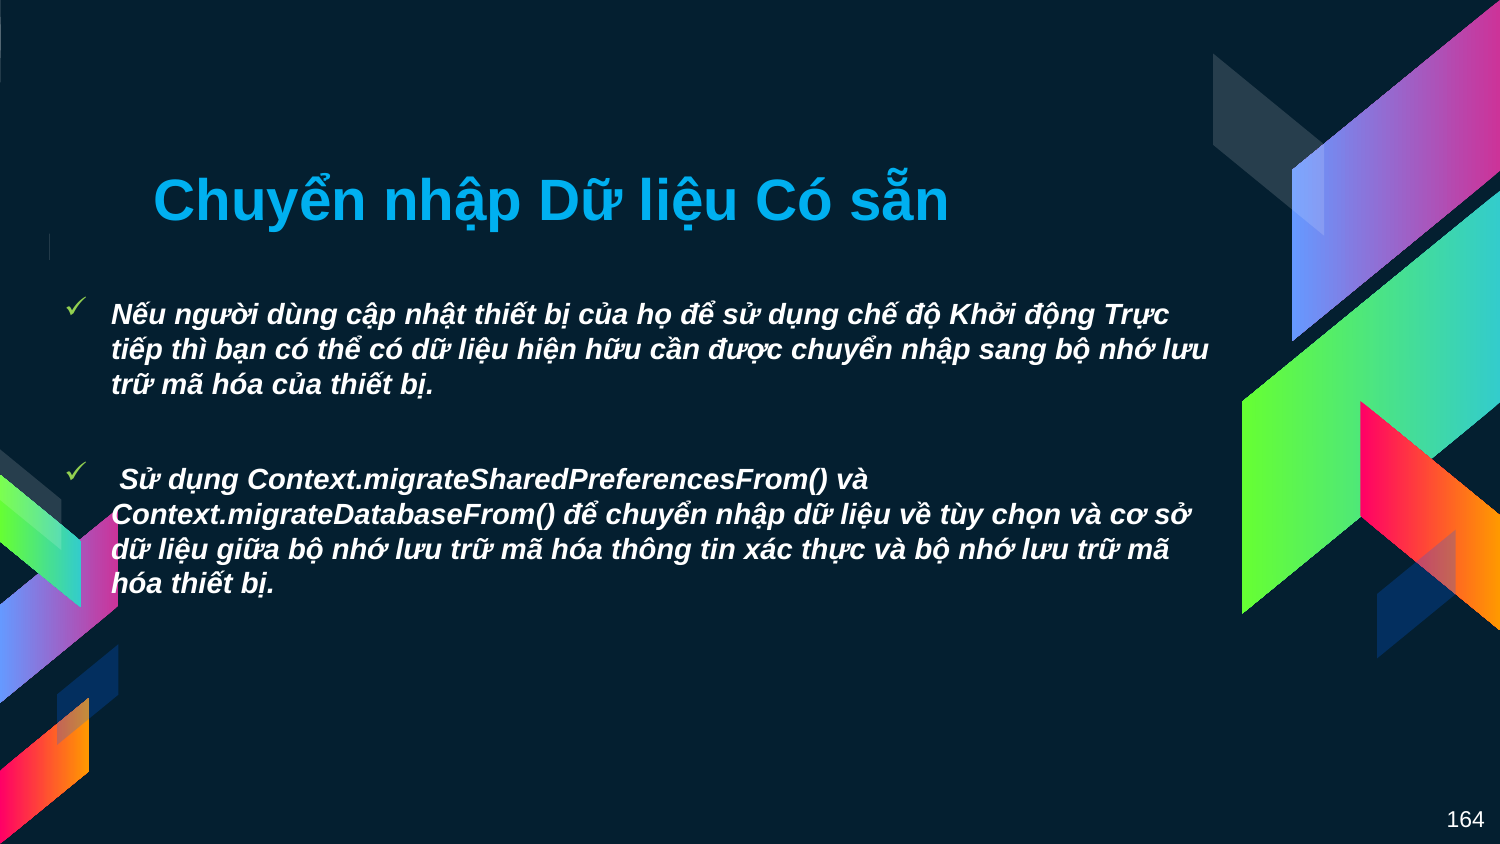

# Chuyển nhập Dữ liệu Có sẵn

Nếu người dùng cập nhật thiết bị của họ để sử dụng chế độ Khởi động Trực tiếp thì bạn có thể có dữ liệu hiện hữu cần được chuyển nhập sang bộ nhớ lưu trữ mã hóa của thiết bị.

 Sử dụng Context.migrateSharedPreferencesFrom() và Context.migrateDatabaseFrom() để chuyển nhập dữ liệu về tùy chọn và cơ sở dữ liệu giữa bộ nhớ lưu trữ mã hóa thông tin xác thực và bộ nhớ lưu trữ mã hóa thiết bị.
164